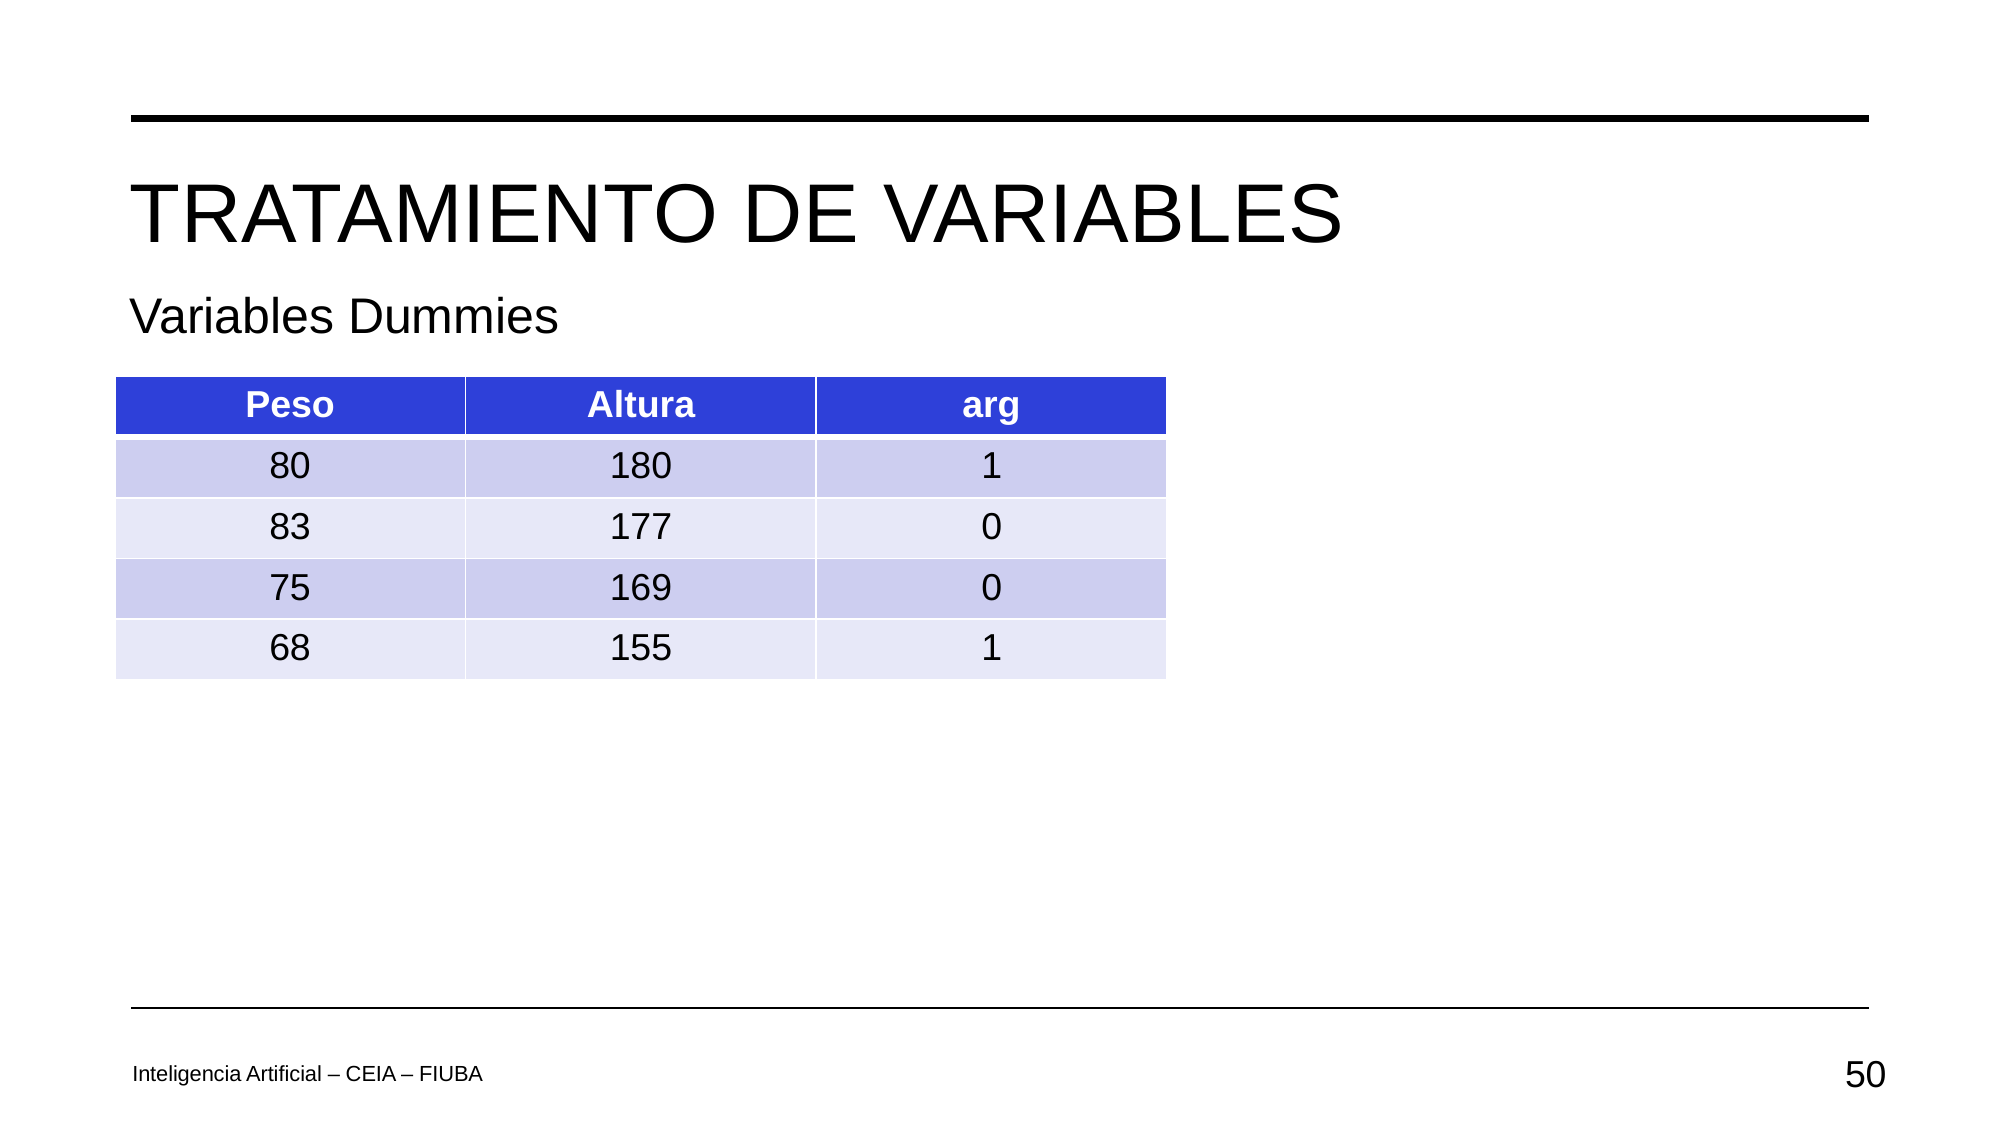

# Tratamiento de variables
Variables Dummies
| Peso | Altura | arg |
| --- | --- | --- |
| 80 | 180 | 1 |
| 83 | 177 | 0 |
| 75 | 169 | 0 |
| 68 | 155 | 1 |
Inteligencia Artificial – CEIA – FIUBA
50
Image by vectorjuice